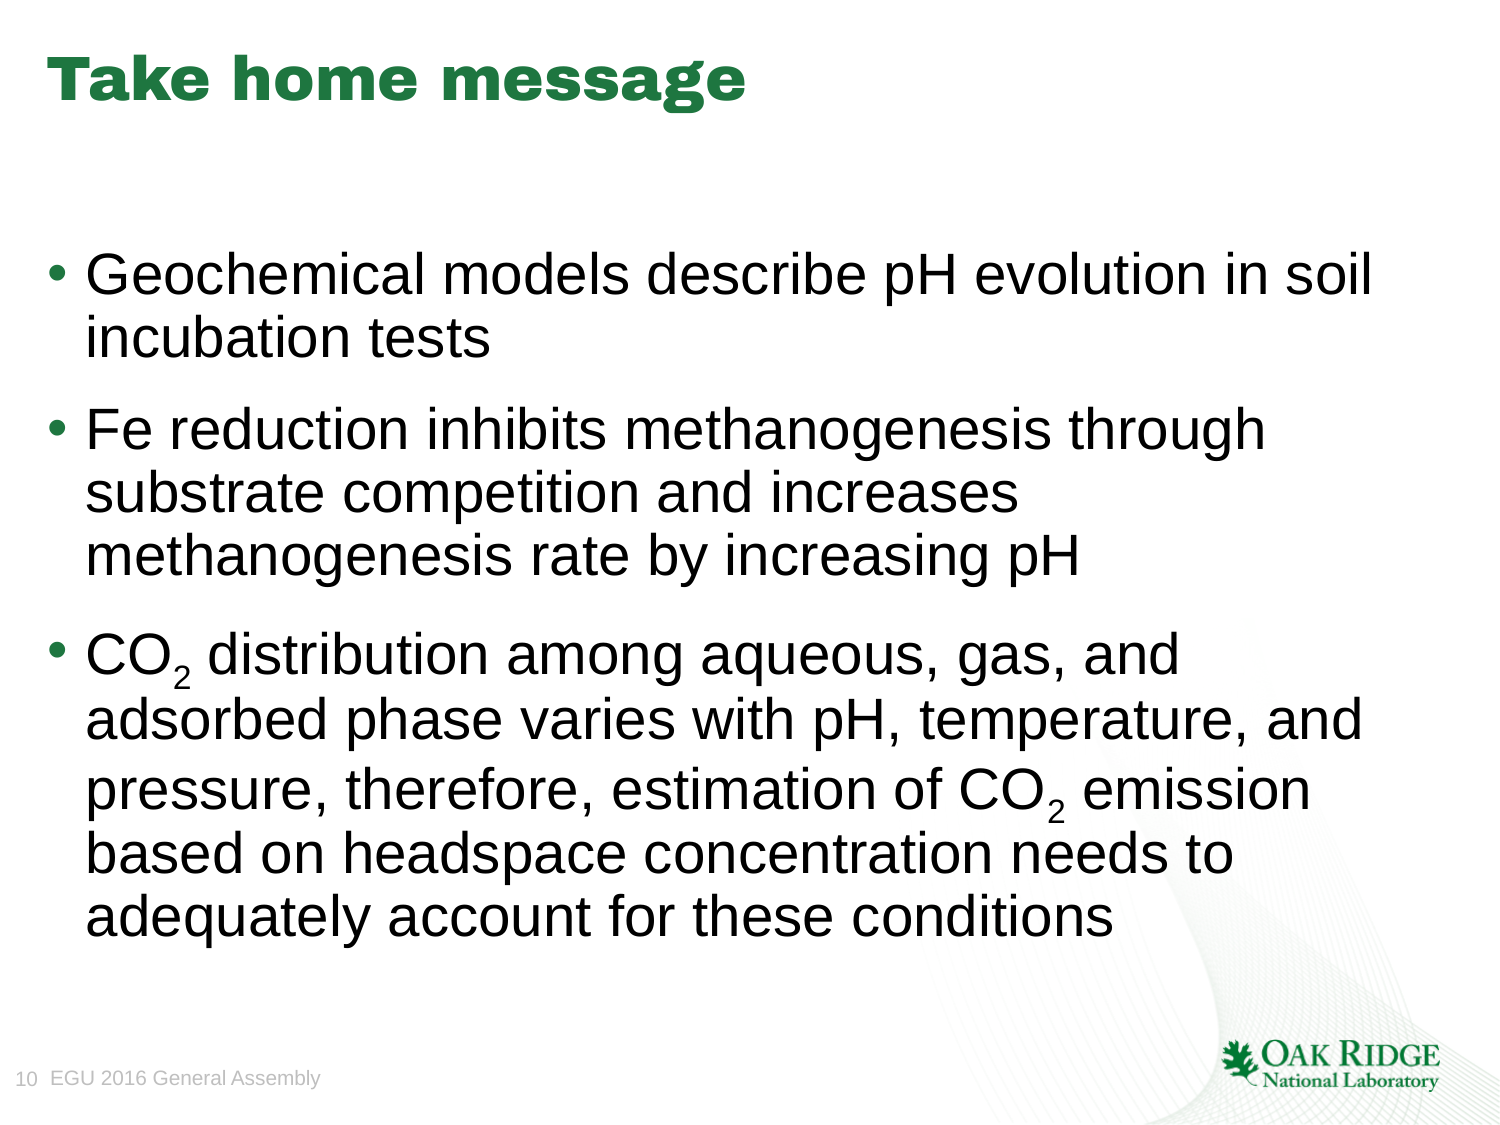

# Take home message
Geochemical models describe pH evolution in soil incubation tests
Fe reduction inhibits methanogenesis through substrate competition and increases methanogenesis rate by increasing pH
CO2 distribution among aqueous, gas, and adsorbed phase varies with pH, temperature, and pressure, therefore, estimation of CO2 emission based on headspace concentration needs to adequately account for these conditions